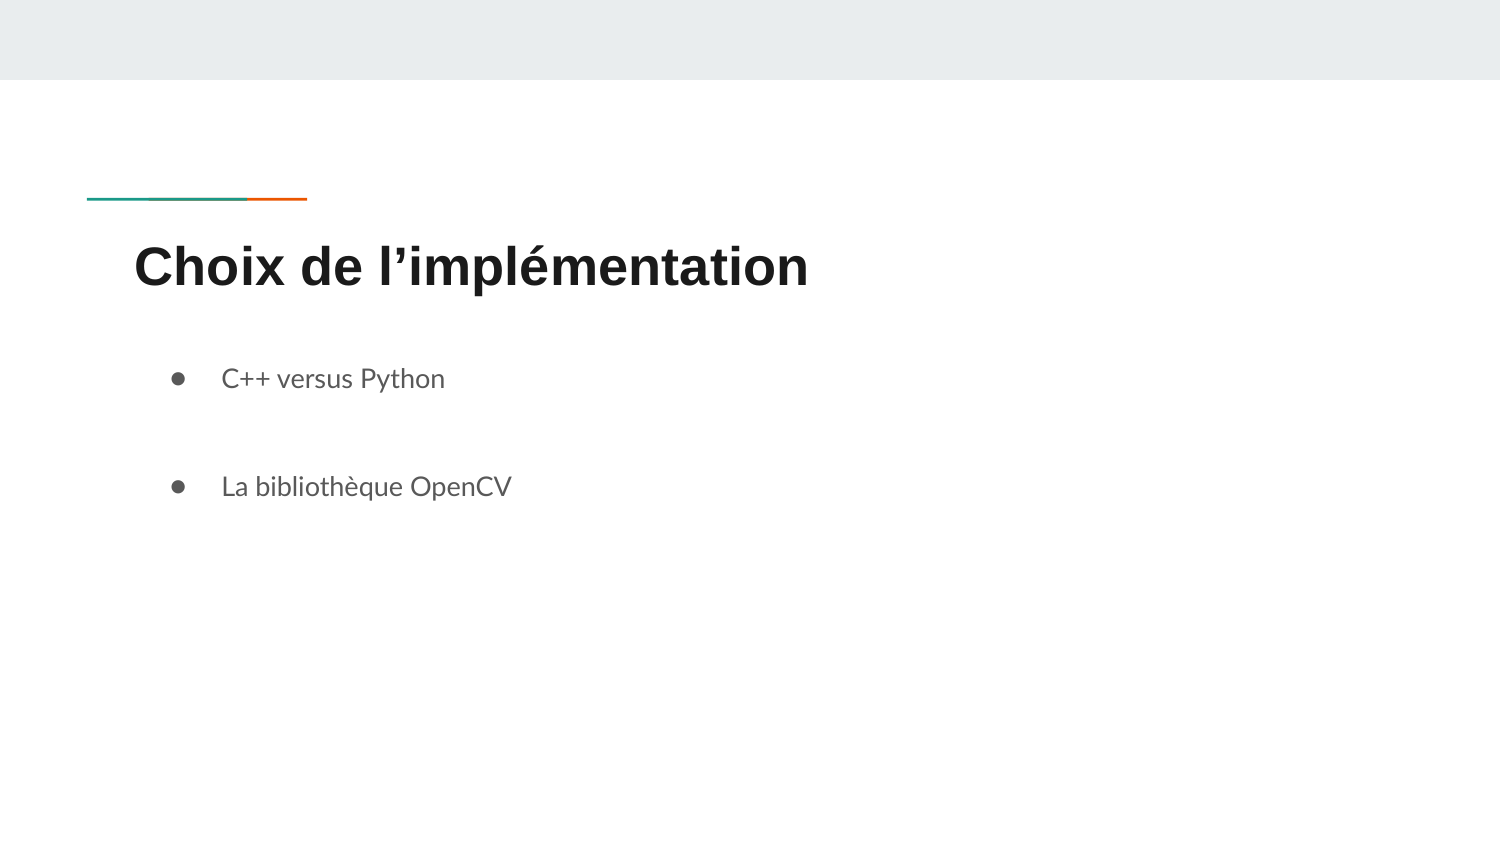

# Choix de l’implémentation

C++ versus Python

La bibliothèque OpenCV